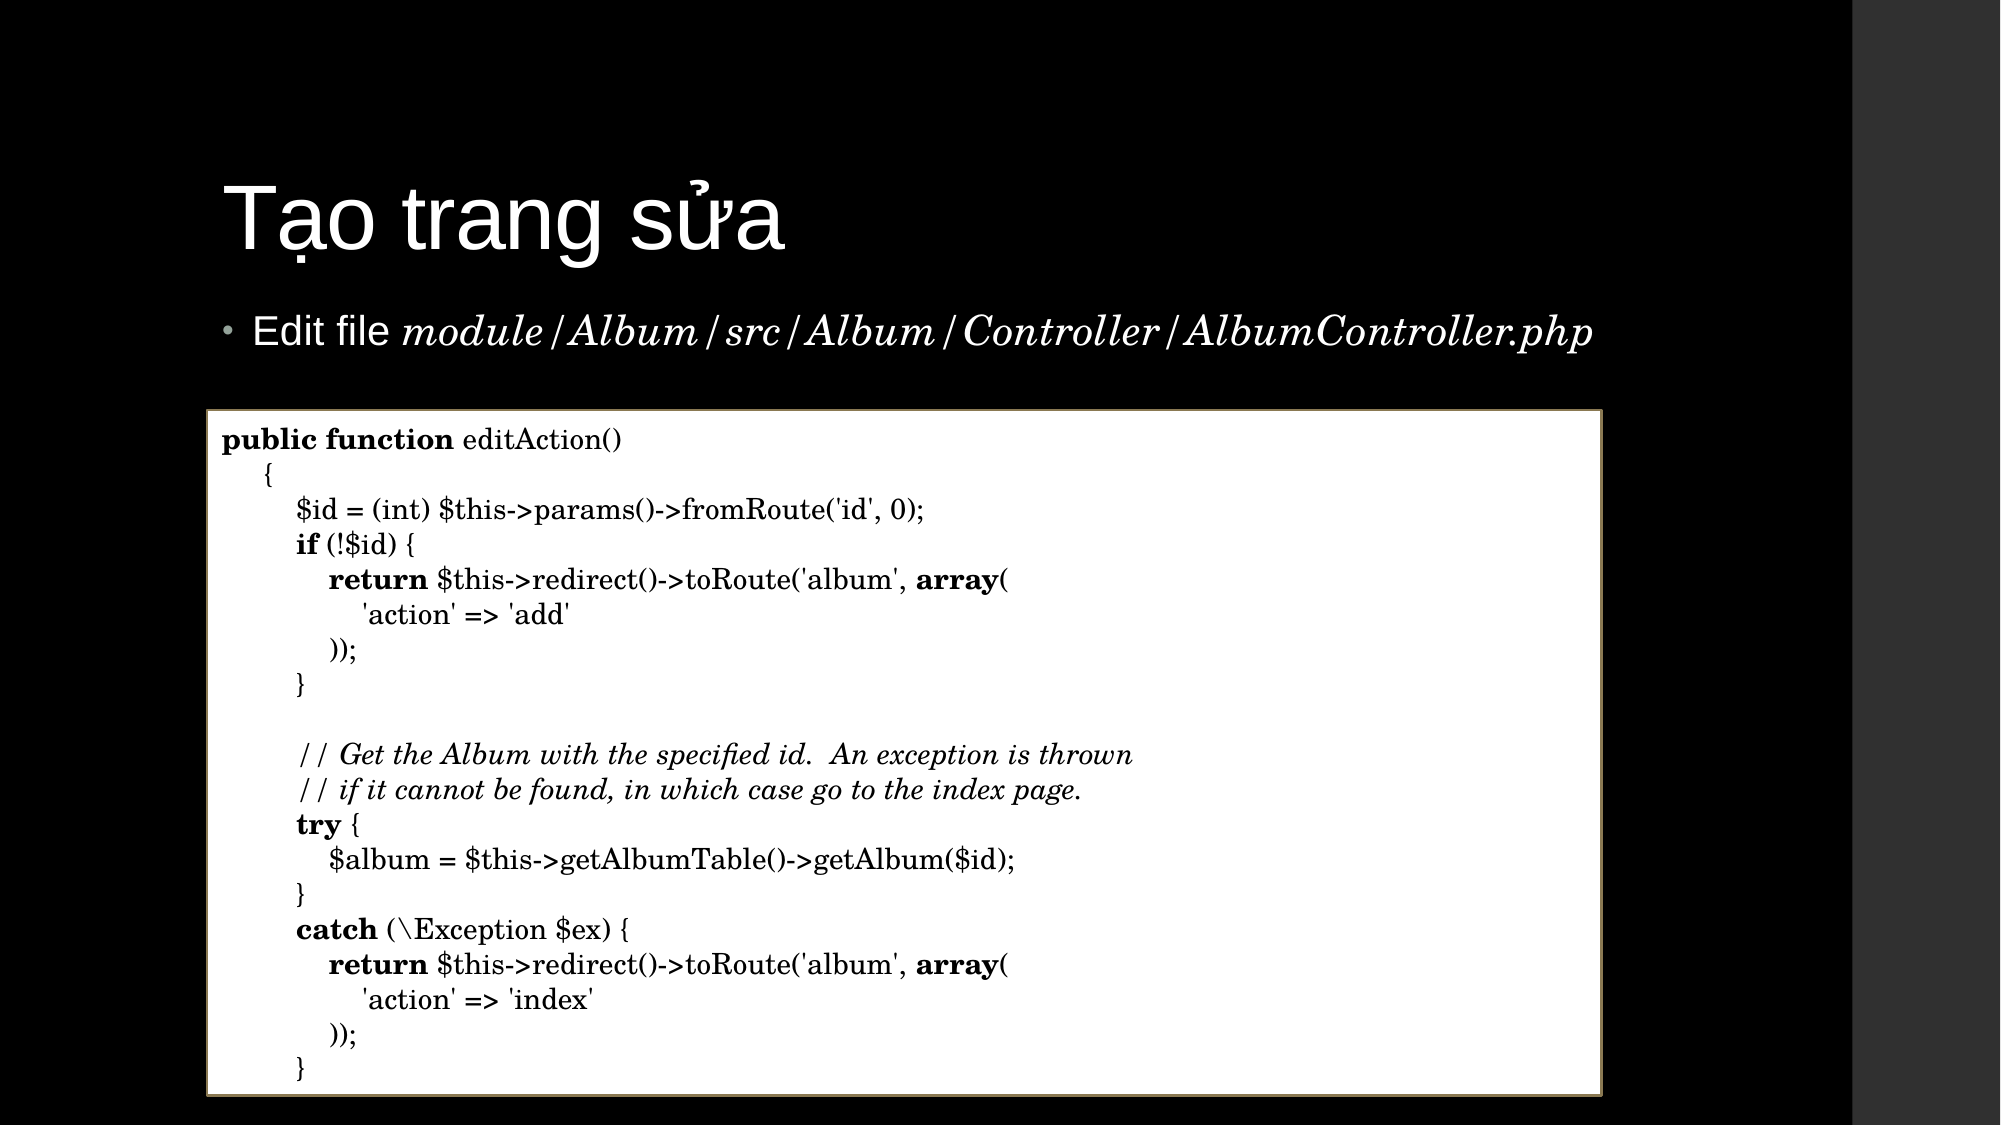

# Tạo trang sửa
Edit file module/Album/src/Album/Controller/AlbumController.php

public function editAction()
     {
         $id = (int) $this->params()->fromRoute('id', 0);
         if (!$id) {
             return $this->redirect()->toRoute('album', array(
                 'action' => 'add'
             ));
         }

         // Get the Album with the specified id.  An exception is thrown
         // if it cannot be found, in which case go to the index page.
         try {
             $album = $this->getAlbumTable()->getAlbum($id);
         }
         catch (\Exception $ex) {
             return $this->redirect()->toRoute('album', array(
                 'action' => 'index'
             ));
         }